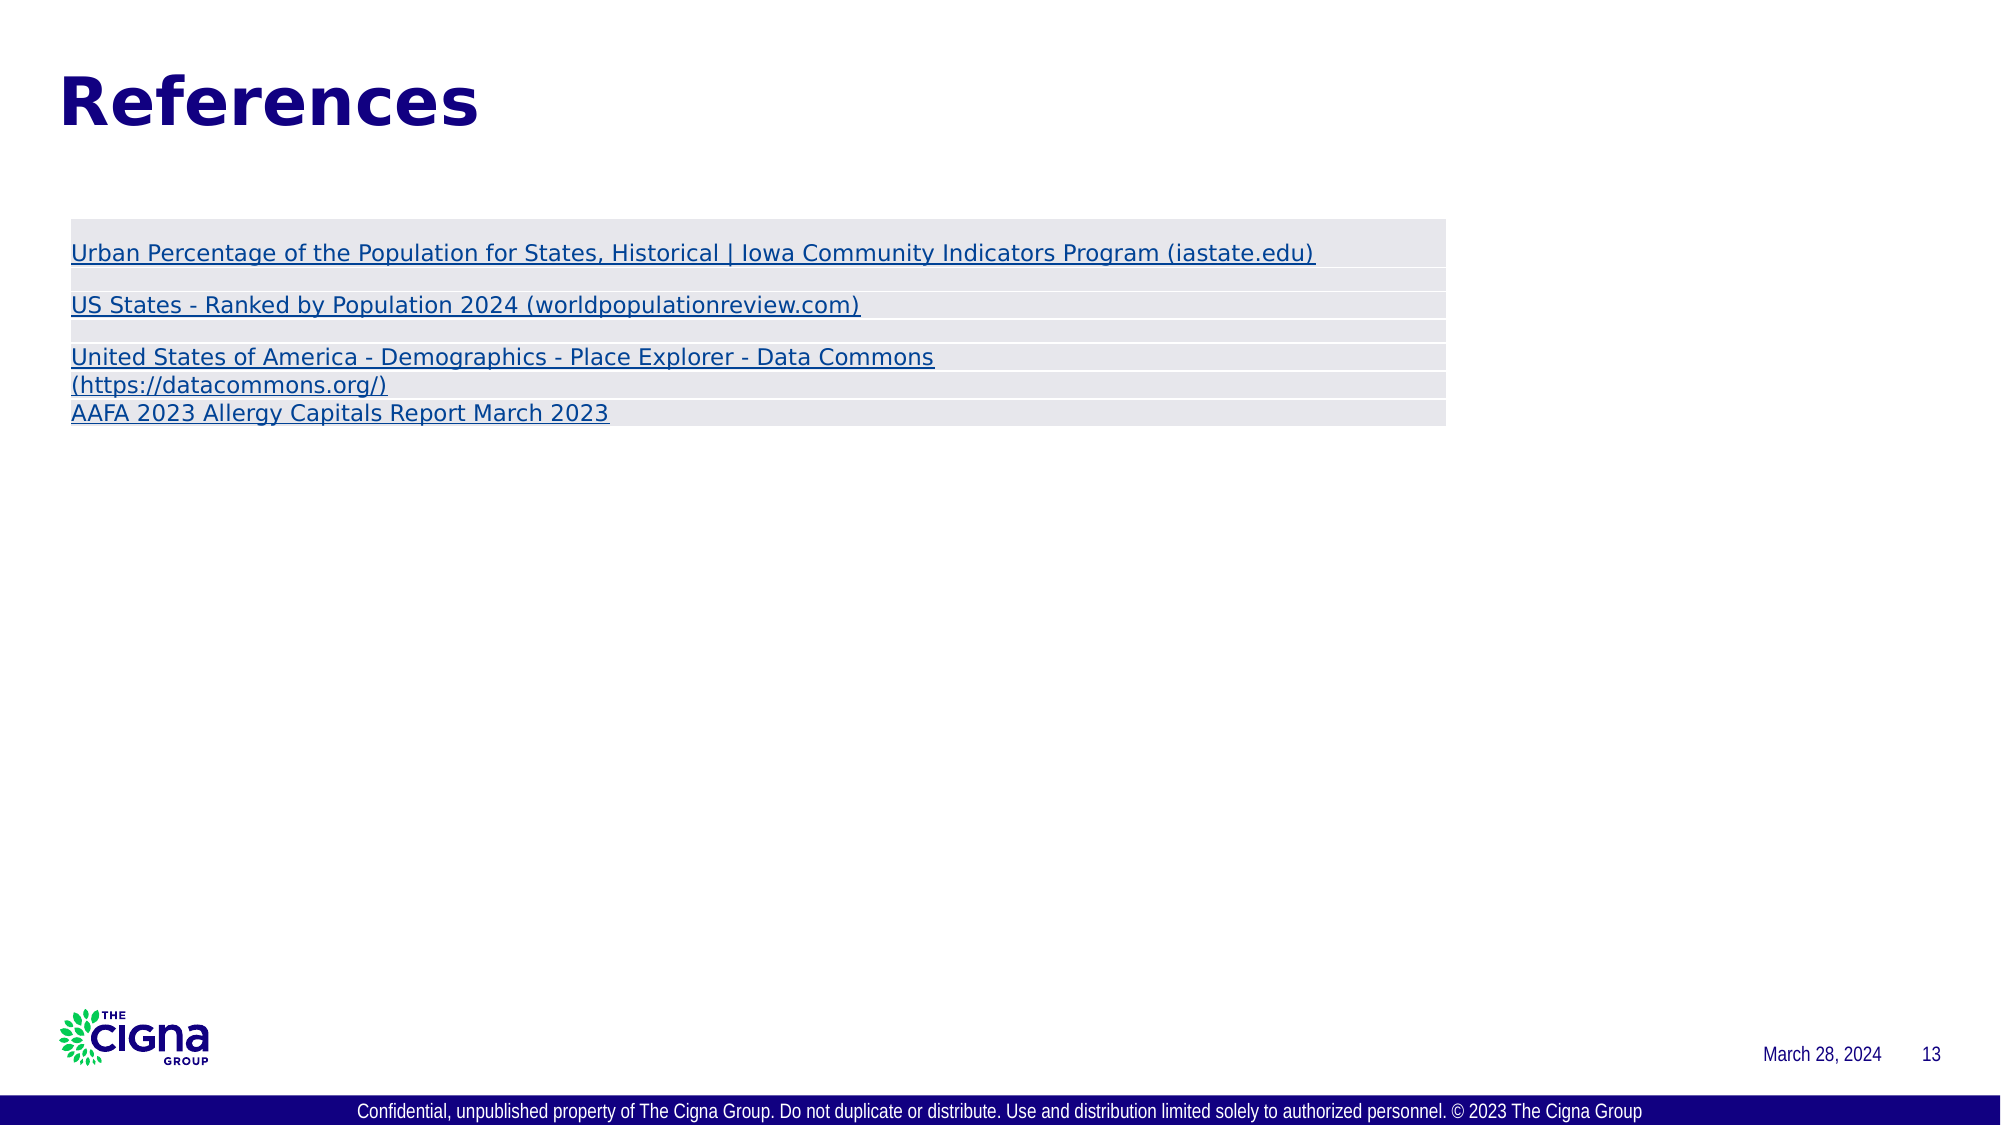

# References
| Urban Percentage of the Population for States, Historical | Iowa Community Indicators Program (iastate.edu) |
| --- |
|  |
| US States - Ranked by Population 2024 (worldpopulationreview.com) |
|  |
| United States of America - Demographics - Place Explorer - Data Commons |
| (https://datacommons.org/) |
| AAFA 2023 Allergy Capitals Report March 2023 |

March 28, 2024
13